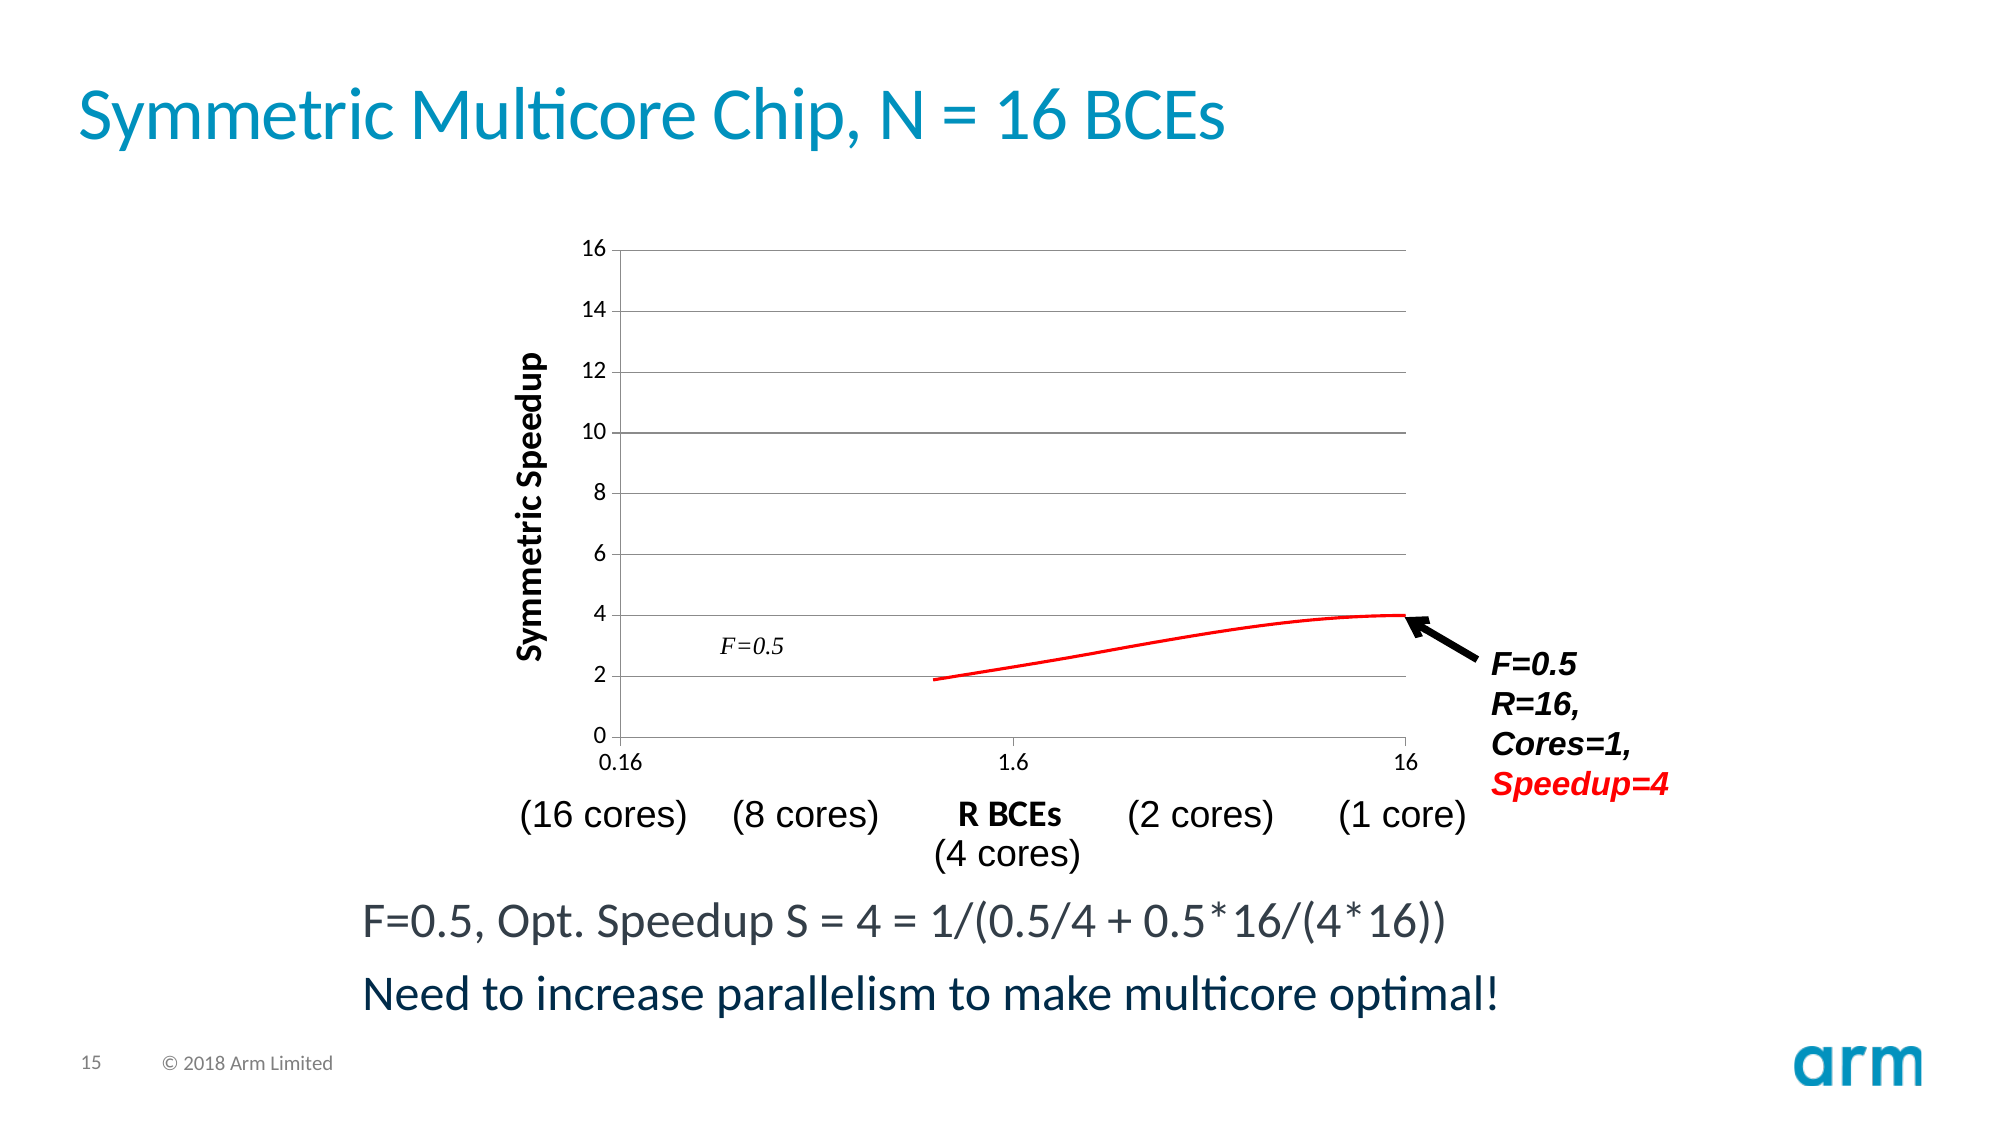

15
11/30/18
Wisconsin Multifacet Project
# Symmetric Multicore Chip, N = 16 BCEs

### Chart

| Category | 0.5 |
|---|---|
F=0.5
R=16,
Cores=1,
Speedup=4
(16 cores)
(8 cores)
(2 cores)
(1 core)
(4 cores)
F=0.5, Opt. Speedup S = 4 = 1/(0.5/4 + 0.5*16/(4*16))
Need to increase parallelism to make multicore optimal!